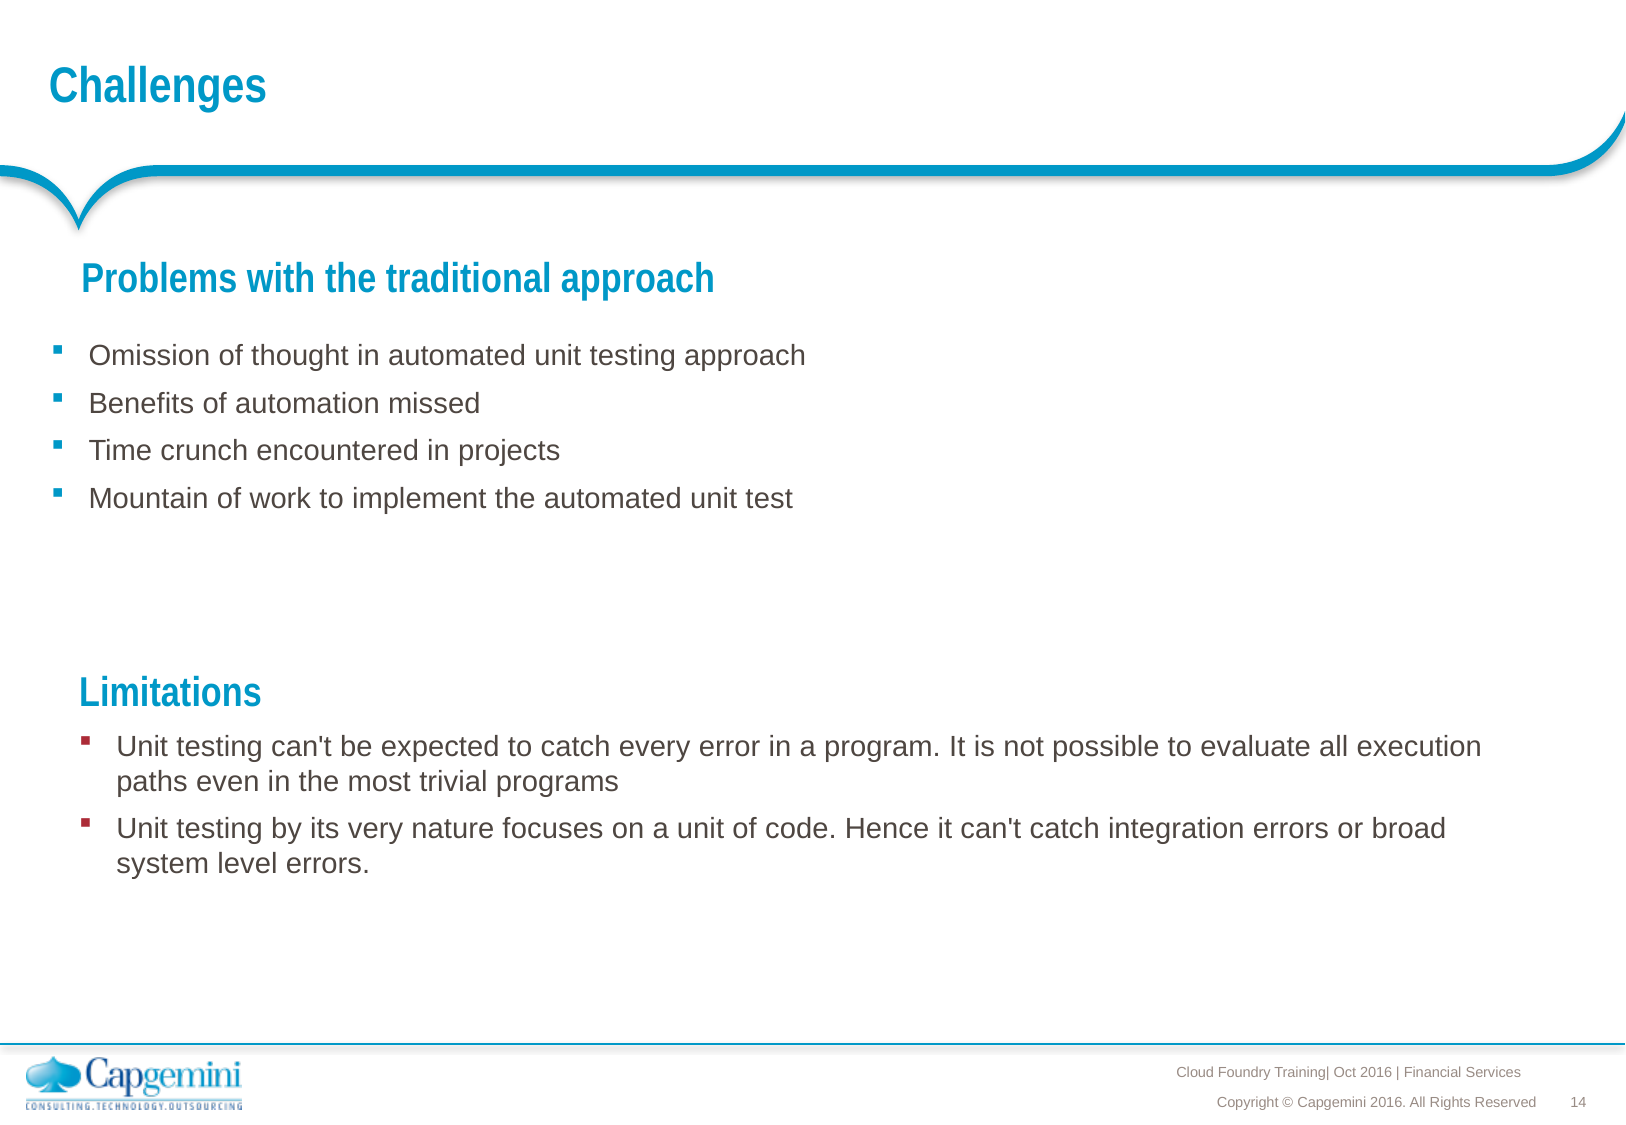

# Challenges
Problems with the traditional approach
Omission of thought in automated unit testing approach
Benefits of automation missed
Time crunch encountered in projects
Mountain of work to implement the automated unit test

    Limitations
Unit testing can't be expected to catch every error in a program. It is not possible to evaluate all execution paths even in the most trivial programs
Unit testing by its very nature focuses on a unit of code. Hence it can't catch integration errors or broad system level errors.